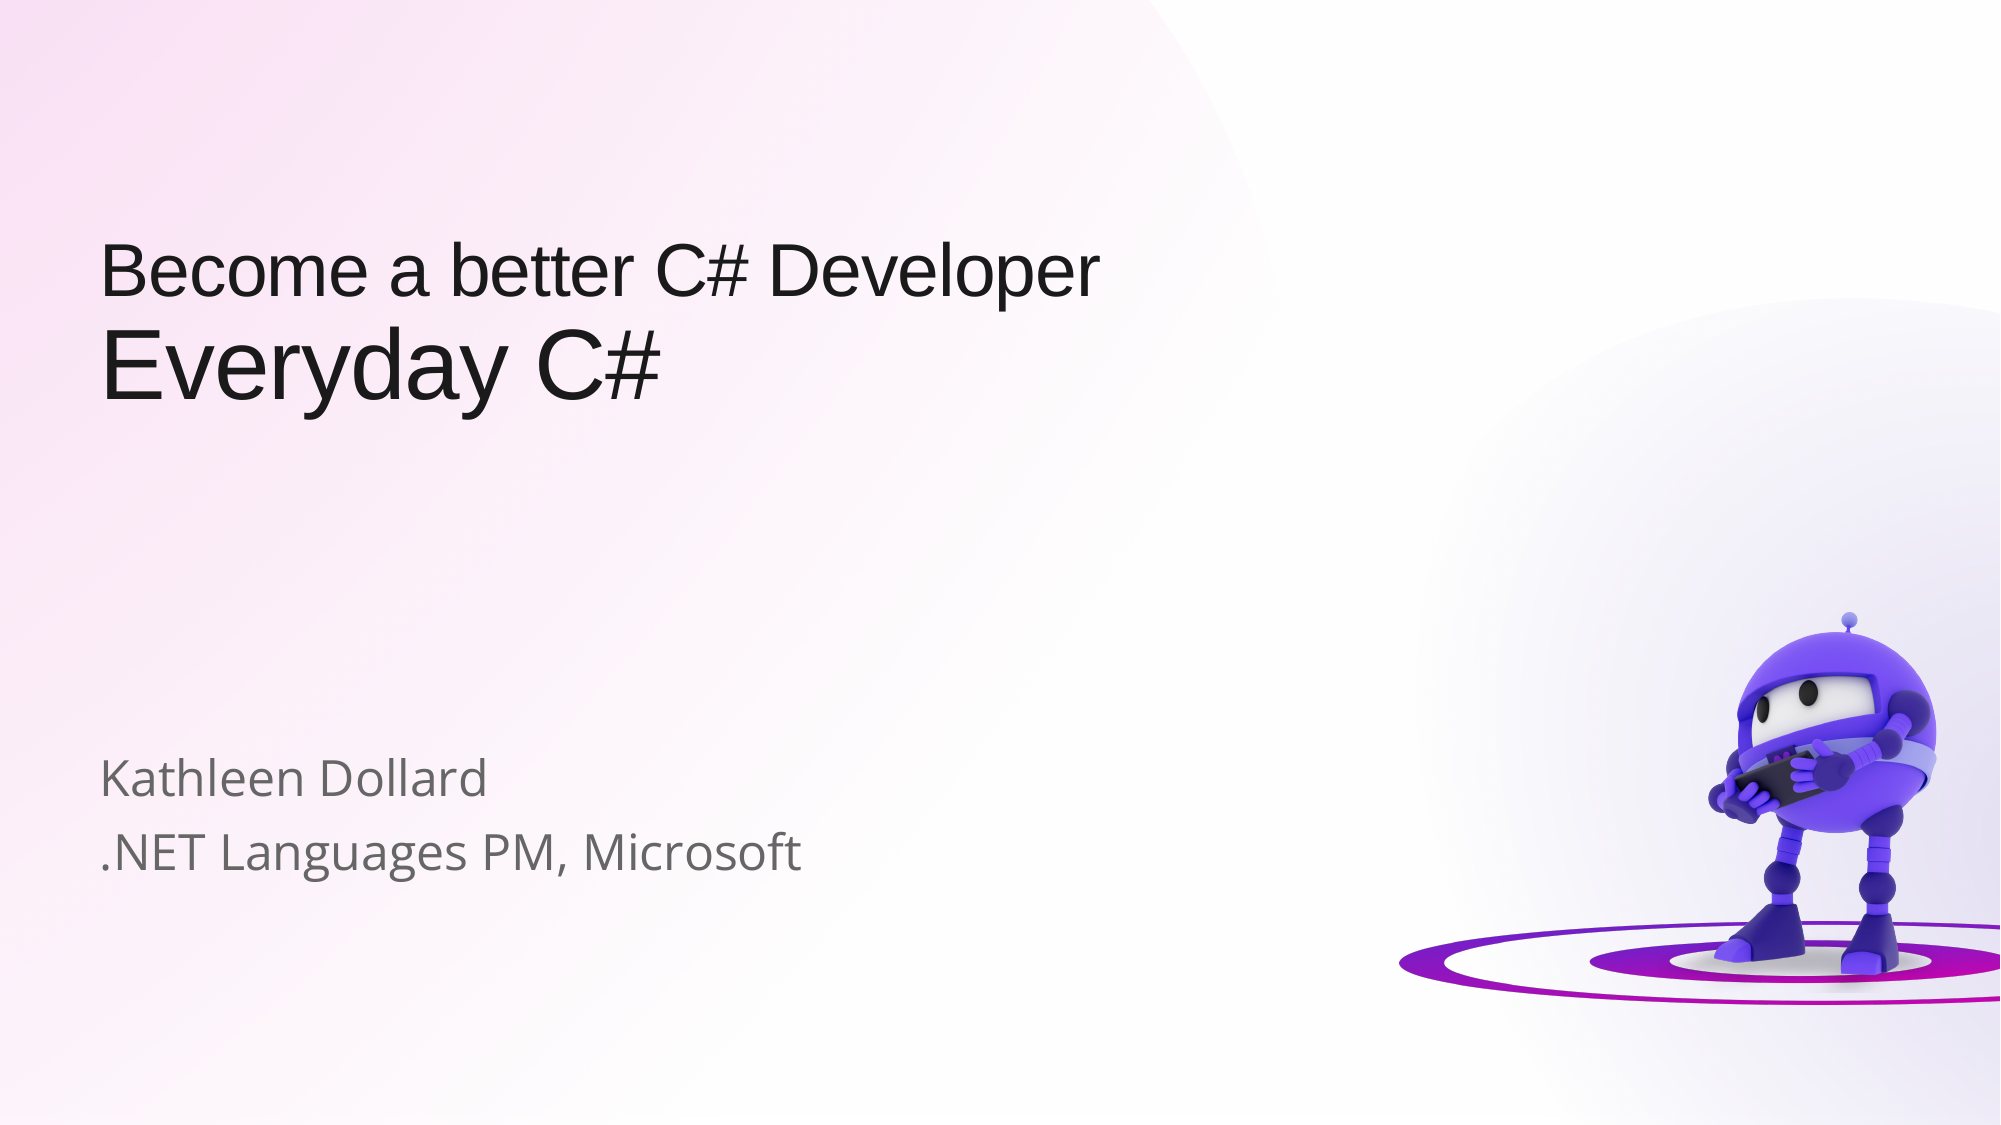

# Become a better C# Developer Everyday C#
Kathleen Dollard
.NET Languages PM, Microsoft